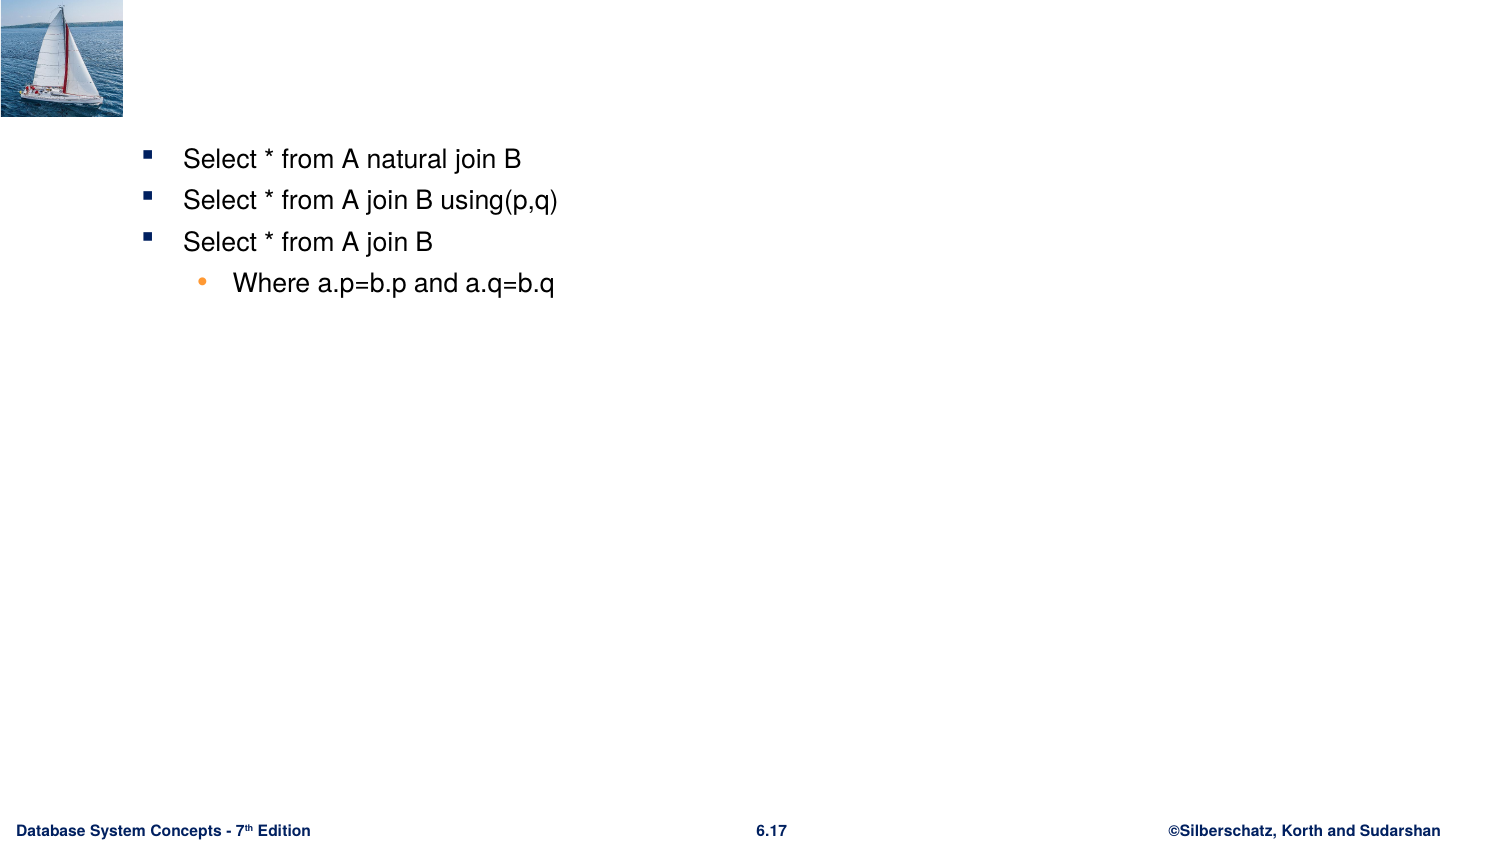

#
Select * from A natural join B
Select * from A join B using(p,q)
Select * from A join B
Where a.p=b.p and a.q=b.q